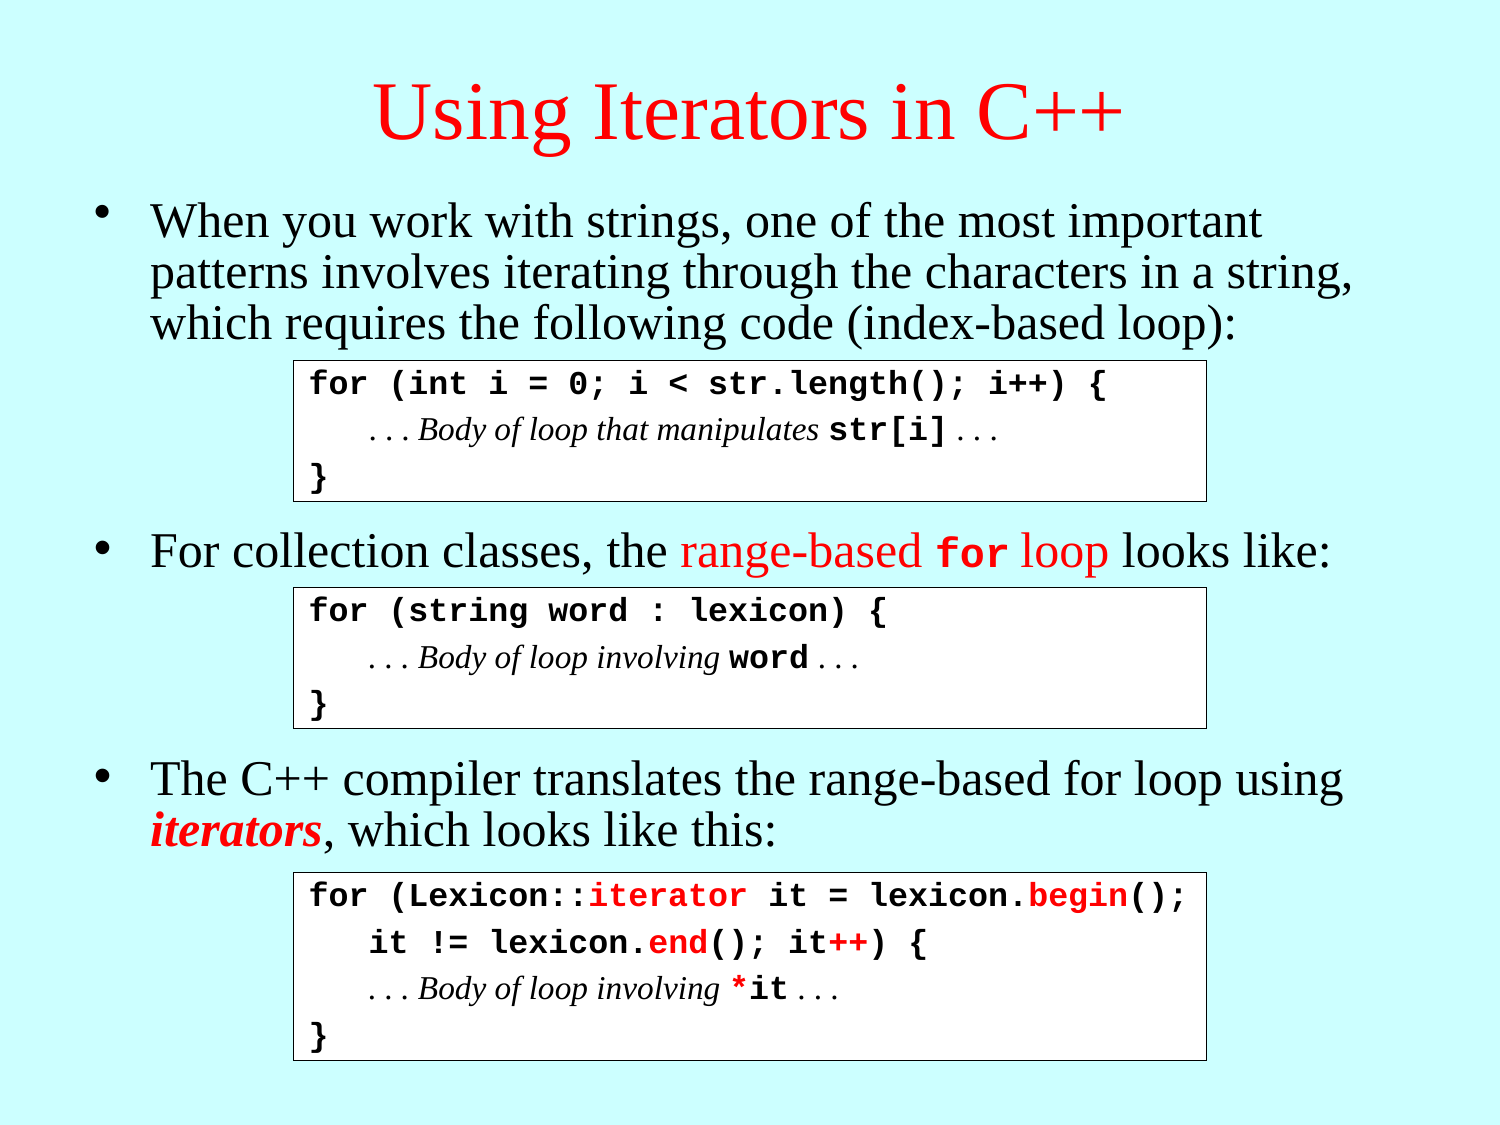

# Using Iterators in C++
When you work with strings, one of the most important patterns involves iterating through the characters in a string, which requires the following code (index-based loop):

For collection classes, the range-based for loop looks like:

The C++ compiler translates the range-based for loop using iterators, which looks like this:

for (int i = 0; i < str.length(); i++) {
   . . . Body of loop that manipulates str[i] . . .
}
for (string word : lexicon) {
   . . . Body of loop involving word . . .
}
for (Lexicon::iterator it = lexicon.begin();
   it != lexicon.end(); it++) {
   . . . Body of loop involving *it . . .
}